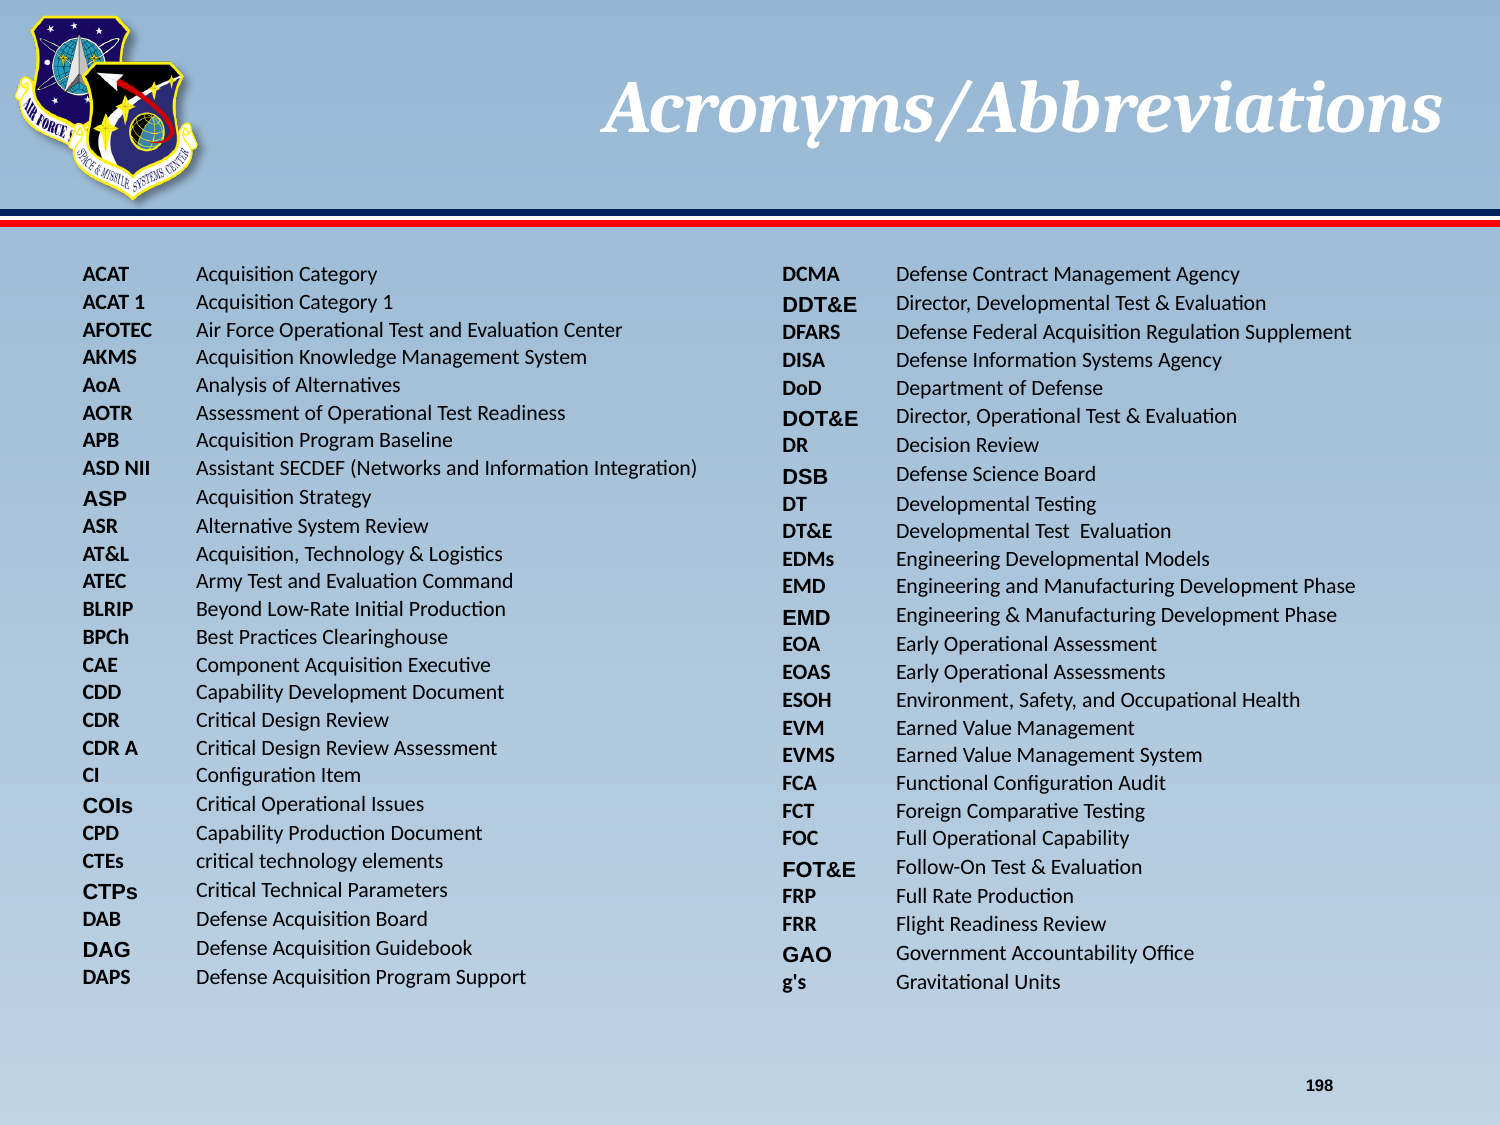

# Acronyms/Abbreviations
| ACAT | Acquisition Category |
| --- | --- |
| ACAT 1 | Acquisition Category 1 |
| AFOTEC | Air Force Operational Test and Evaluation Center |
| AKMS | Acquisition Knowledge Management System |
| AoA | Analysis of Alternatives |
| AOTR | Assessment of Operational Test Readiness |
| APB | Acquisition Program Baseline |
| ASD NII | Assistant SECDEF (Networks and Information Integration) |
| ASP | Acquisition Strategy |
| ASR | Alternative System Review |
| AT&L | Acquisition, Technology & Logistics |
| ATEC | Army Test and Evaluation Command |
| BLRIP | Beyond Low-Rate Initial Production |
| BPCh | Best Practices Clearinghouse |
| CAE | Component Acquisition Executive |
| CDD | Capability Development Document |
| CDR | Critical Design Review |
| CDR A | Critical Design Review Assessment |
| CI | Configuration Item |
| COIs | Critical Operational Issues |
| CPD | Capability Production Document |
| CTEs | critical technology elements |
| CTPs | Critical Technical Parameters |
| DAB | Defense Acquisition Board |
| DAG | Defense Acquisition Guidebook |
| DAPS | Defense Acquisition Program Support |
| DCMA | Defense Contract Management Agency |
| --- | --- |
| DDT&E | Director, Developmental Test & Evaluation |
| DFARS | Defense Federal Acquisition Regulation Supplement |
| DISA | Defense Information Systems Agency |
| DoD | Department of Defense |
| DOT&E | Director, Operational Test & Evaluation |
| DR | Decision Review |
| DSB | Defense Science Board |
| DT | Developmental Testing |
| DT&E | Developmental Test Evaluation |
| EDMs | Engineering Developmental Models |
| EMD | Engineering and Manufacturing Development Phase |
| EMD | Engineering & Manufacturing Development Phase |
| EOA | Early Operational Assessment |
| EOAS | Early Operational Assessments |
| ESOH | Environment, Safety, and Occupational Health |
| EVM | Earned Value Management |
| EVMS | Earned Value Management System |
| FCA | Functional Configuration Audit |
| FCT | Foreign Comparative Testing |
| FOC | Full Operational Capability |
| FOT&E | Follow-On Test & Evaluation |
| FRP | Full Rate Production |
| FRR | Flight Readiness Review |
| GAO | Government Accountability Office |
| g's | Gravitational Units |
198